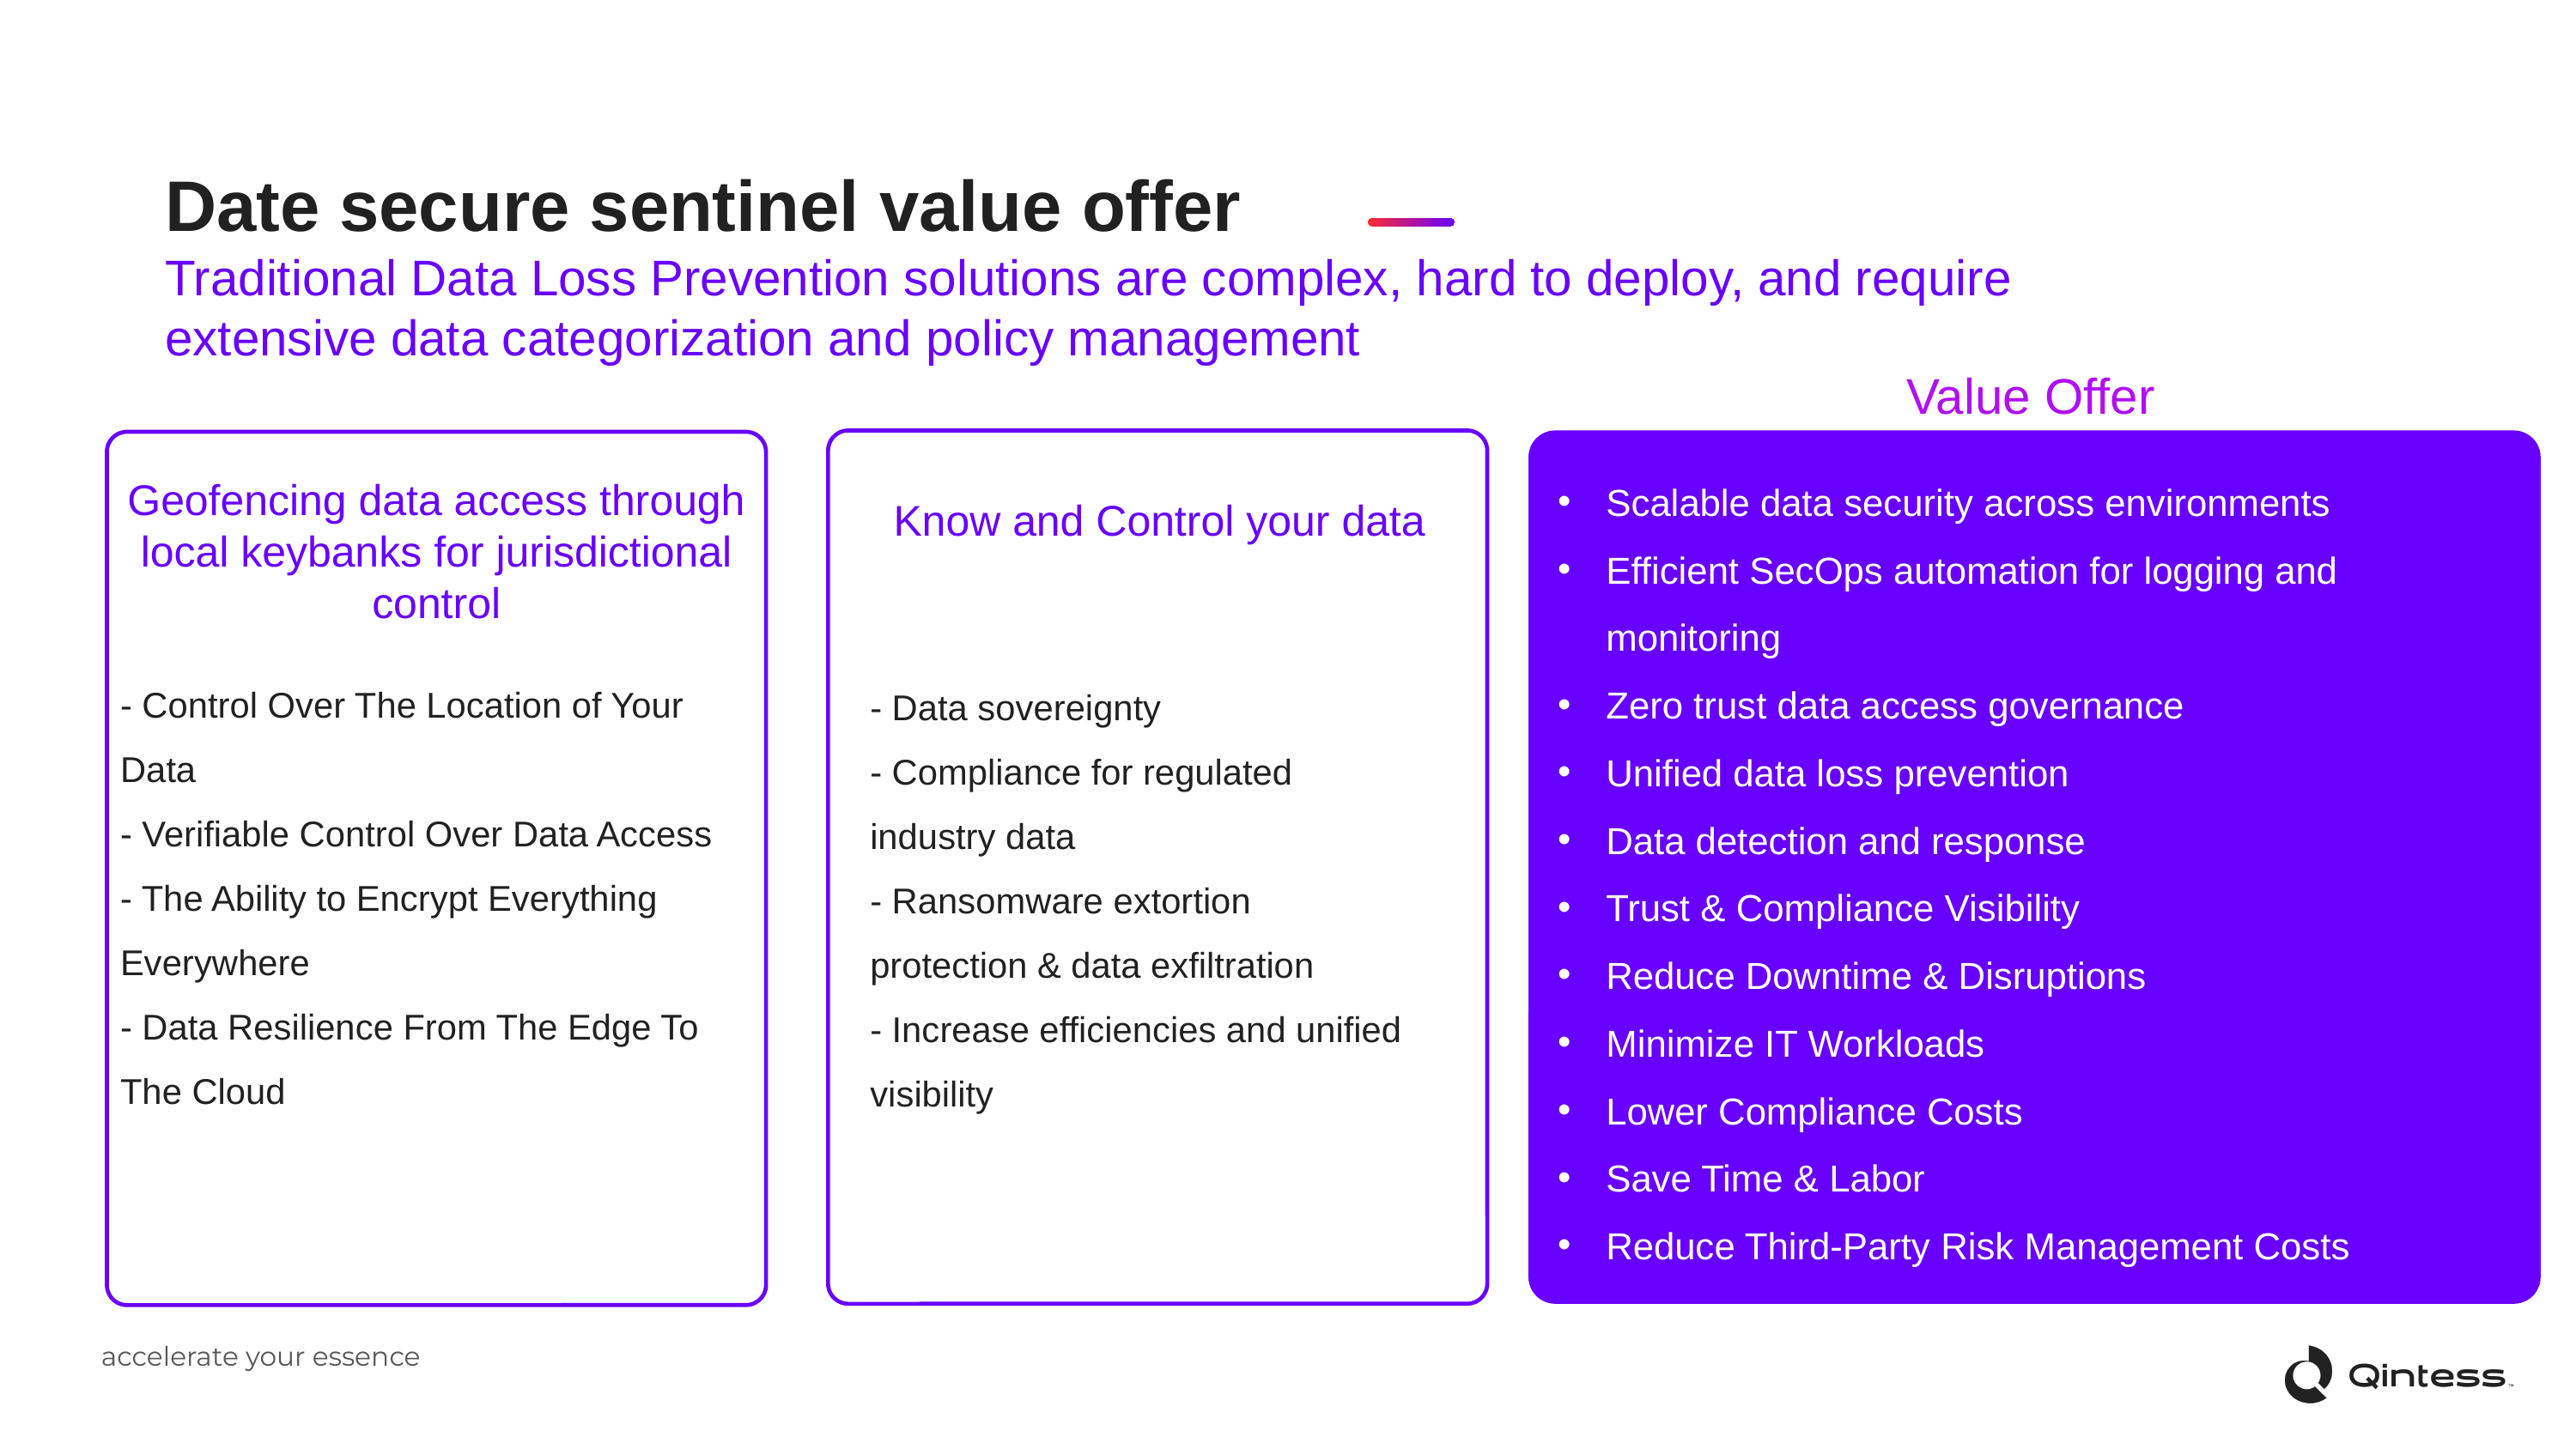

Date secure sentinel value offer
Traditional Data Loss Prevention solutions are complex, hard to deploy, and require extensive data categorization and policy management

Value Offer

Scalable data security across environments
Efficient SecOps automation for logging and monitoring
Zero trust data access governance
Unified data loss prevention
Data detection and response
Trust & Compliance Visibility
Reduce Downtime & Disruptions
Minimize IT Workloads
Lower Compliance Costs
Save Time & Labor
Reduce Third-Party Risk Management Costs

Know and Control your data

Geofencing data access through local keybanks for jurisdictional control​
- Control Over The Location of Your Data
- Verifiable Control Over Data Access
- The Ability to Encrypt Everything Everywhere
- Data Resilience From The Edge To The Cloud
- Data sovereignty
- Compliance for regulated industry data
- Ransomware extortion protection & data exfiltration
- Increase efficiencies and unified visibility